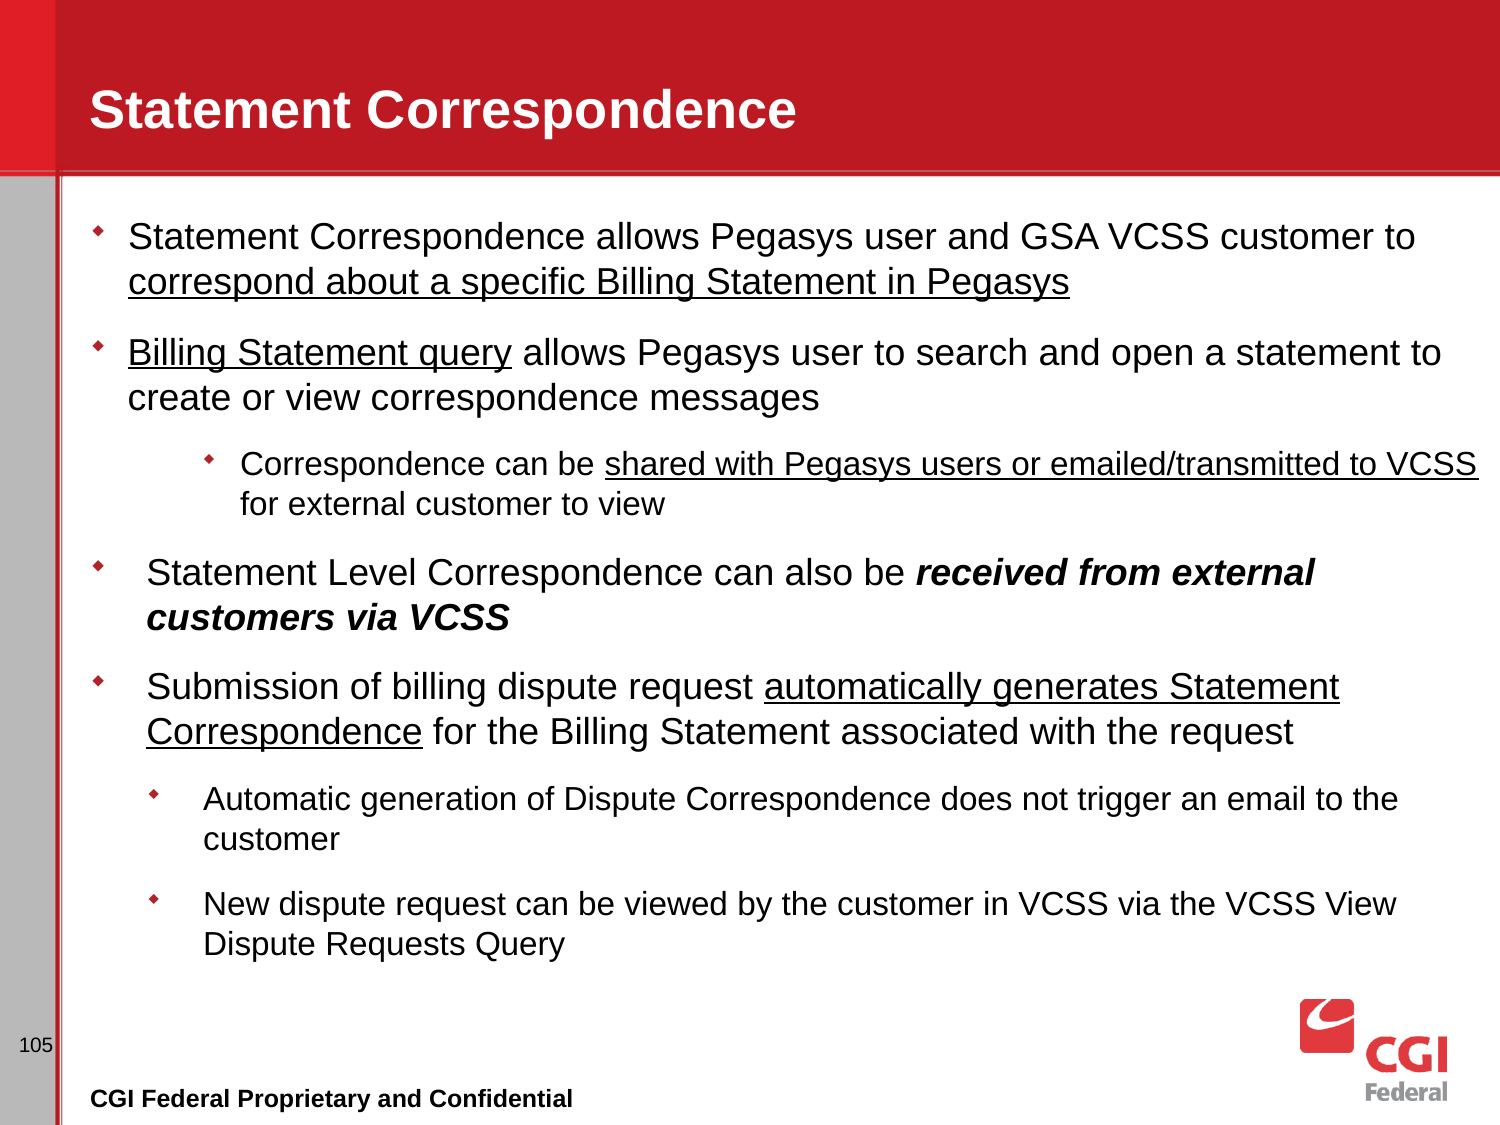

# Statement Correspondence
Statement Correspondence allows Pegasys user and GSA VCSS customer to correspond about a specific Billing Statement in Pegasys
Billing Statement query allows Pegasys user to search and open a statement to create or view correspondence messages
Correspondence can be shared with Pegasys users or emailed/transmitted to VCSS for external customer to view
Statement Level Correspondence can also be received from external customers via VCSS
Submission of billing dispute request automatically generates Statement Correspondence for the Billing Statement associated with the request
Automatic generation of Dispute Correspondence does not trigger an email to the customer
New dispute request can be viewed by the customer in VCSS via the VCSS View Dispute Requests Query
105
CGI Federal Proprietary and Confidential